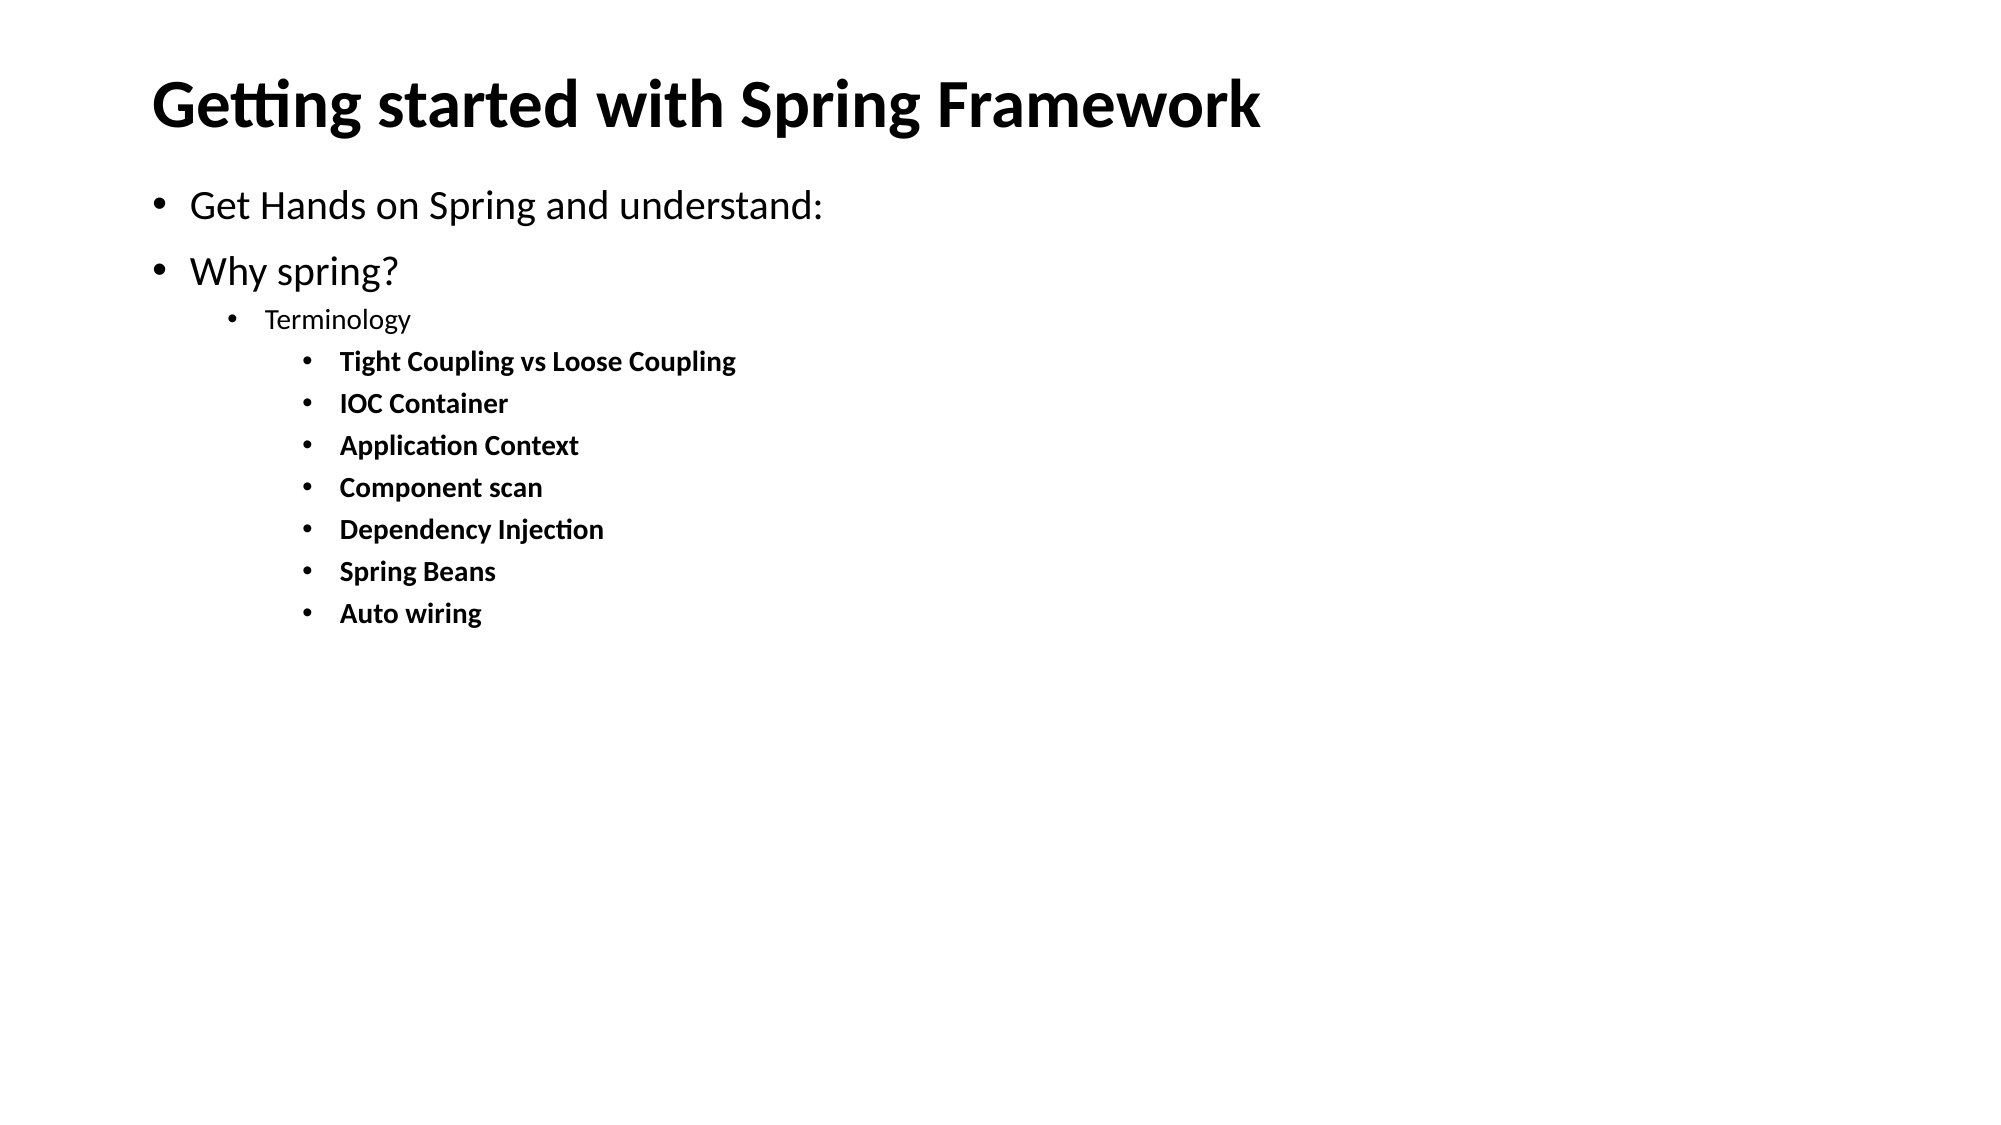

# Getting started with Spring Framework
Get Hands on Spring and understand:
Why spring?
Terminology
Tight Coupling vs Loose Coupling
IOC Container
Application Context
Component scan
Dependency Injection
Spring Beans
Auto wiring